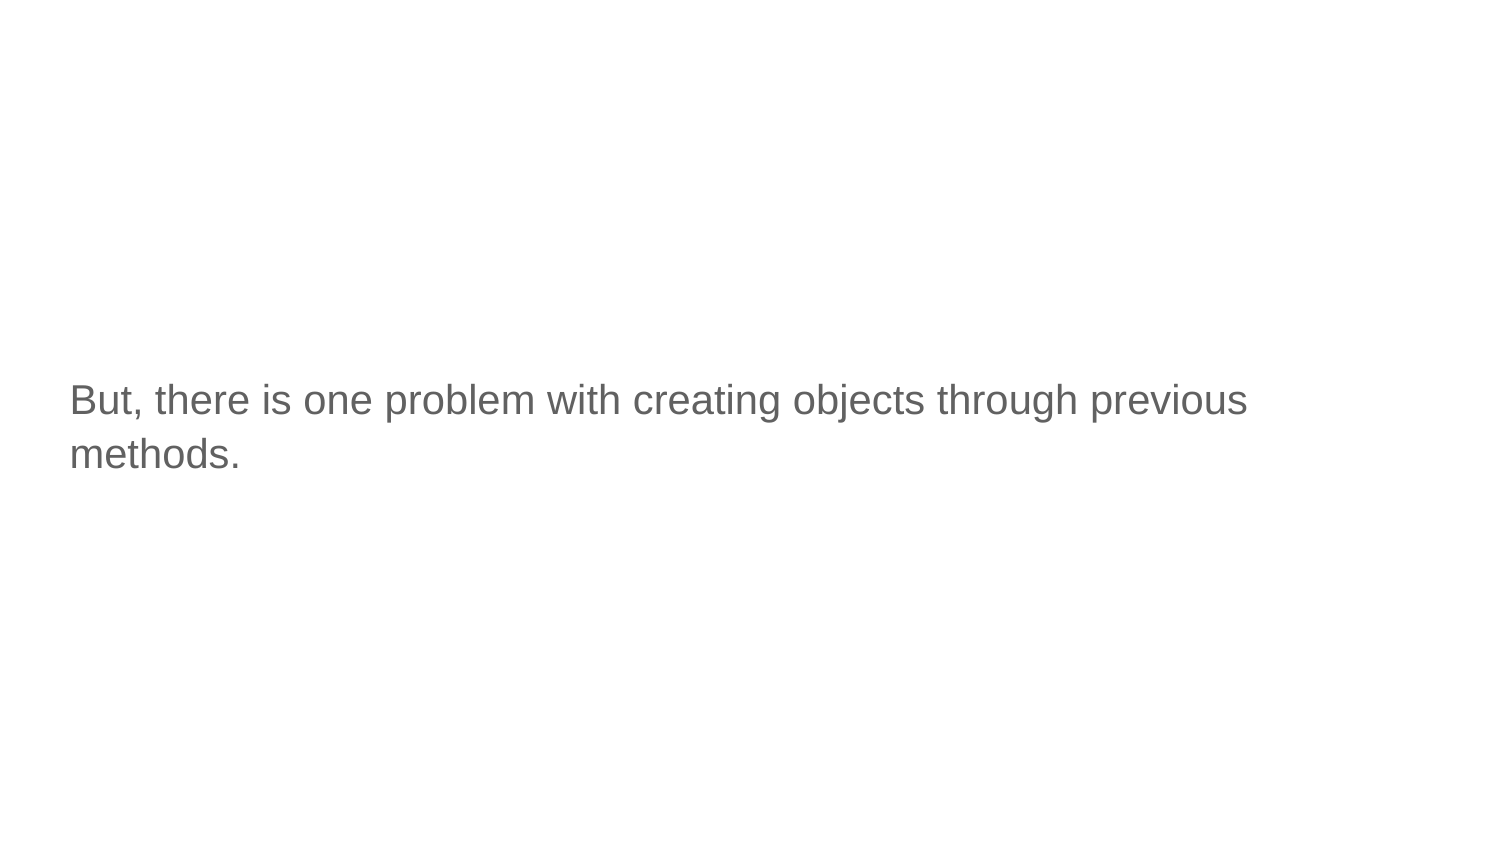

But, there is one problem with creating objects through previous methods.